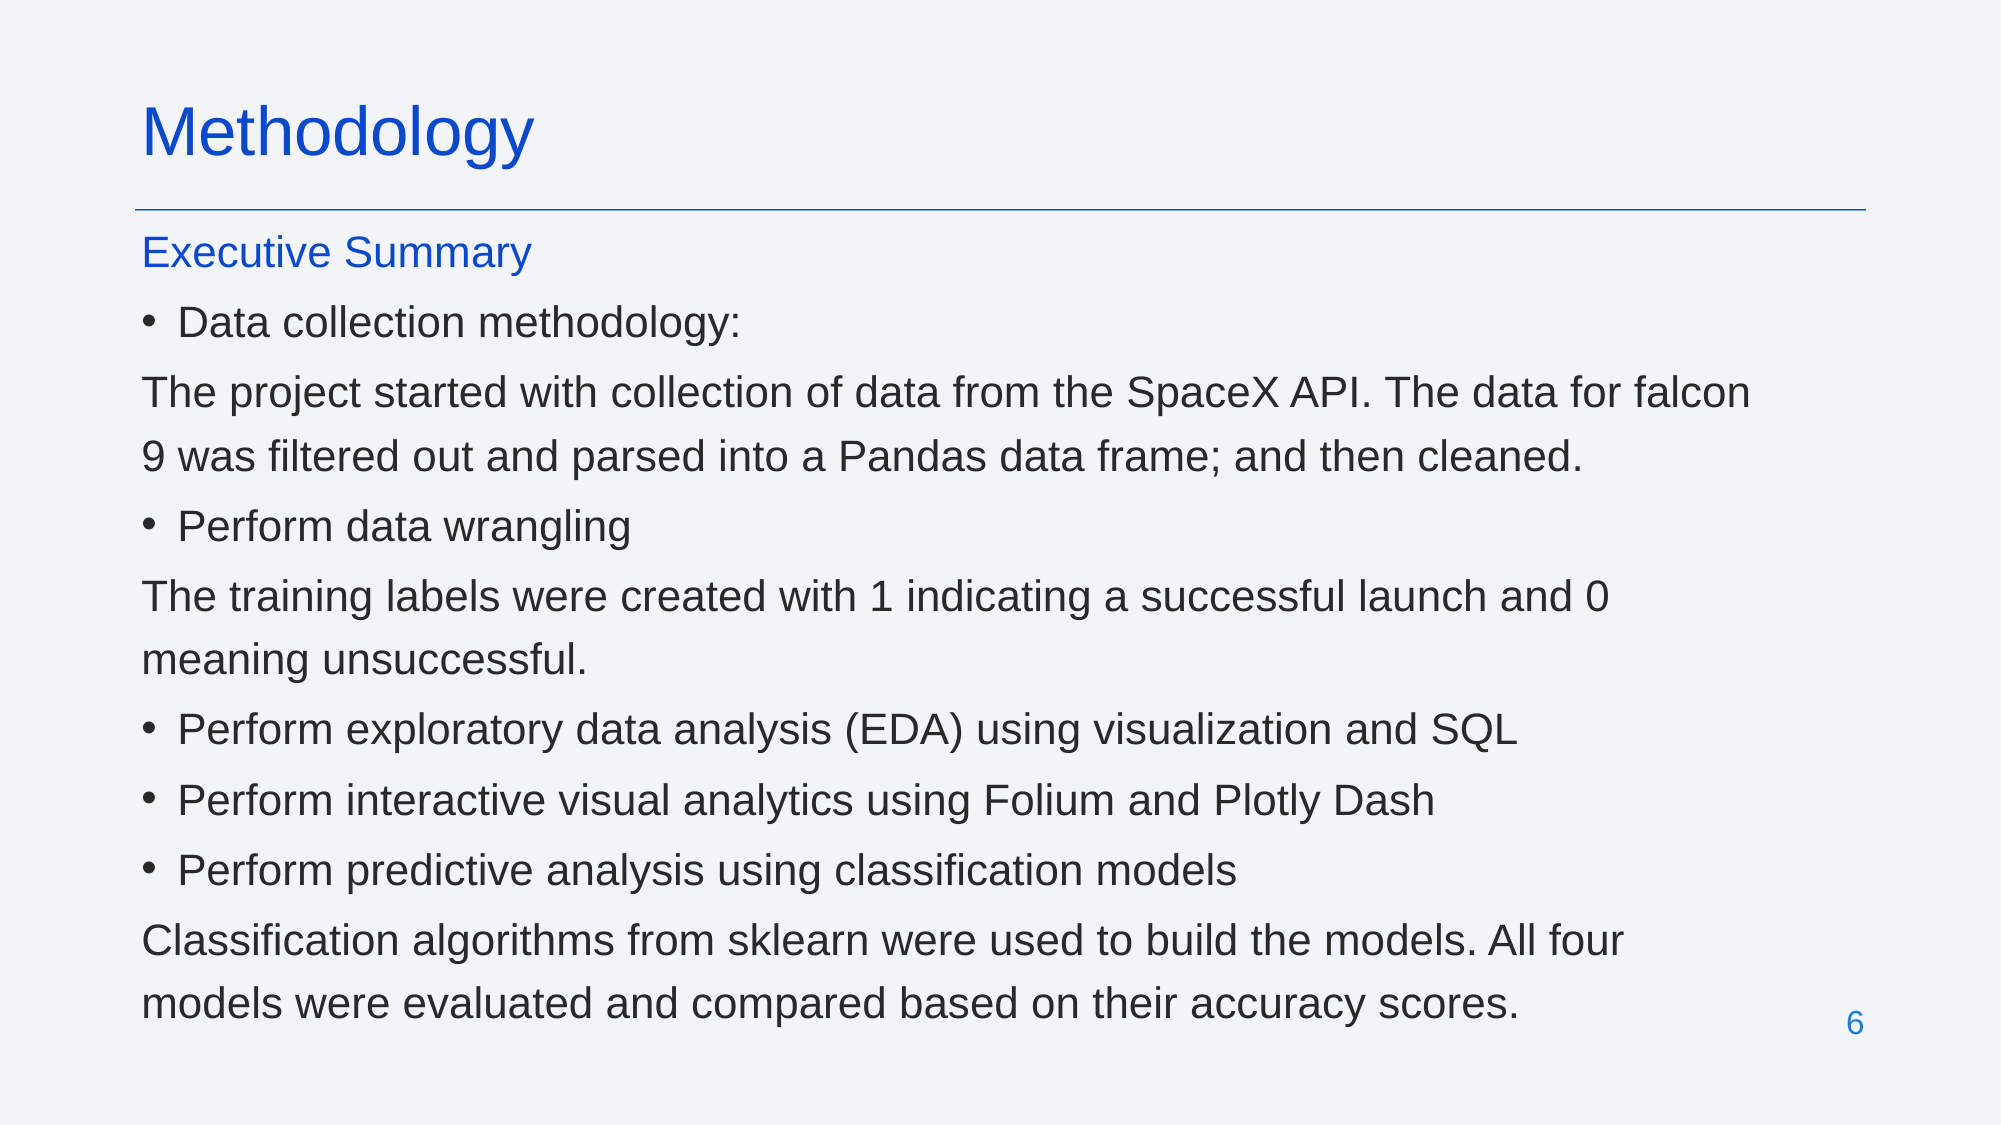

Methodology
Executive Summary
Data collection methodology:
The project started with collection of data from the SpaceX API. The data for falcon 9 was filtered out and parsed into a Pandas data frame; and then cleaned.
Perform data wrangling
The training labels were created with 1 indicating a successful launch and 0 meaning unsuccessful.
Perform exploratory data analysis (EDA) using visualization and SQL
Perform interactive visual analytics using Folium and Plotly Dash
Perform predictive analysis using classification models
Classification algorithms from sklearn were used to build the models. All four models were evaluated and compared based on their accuracy scores.

6